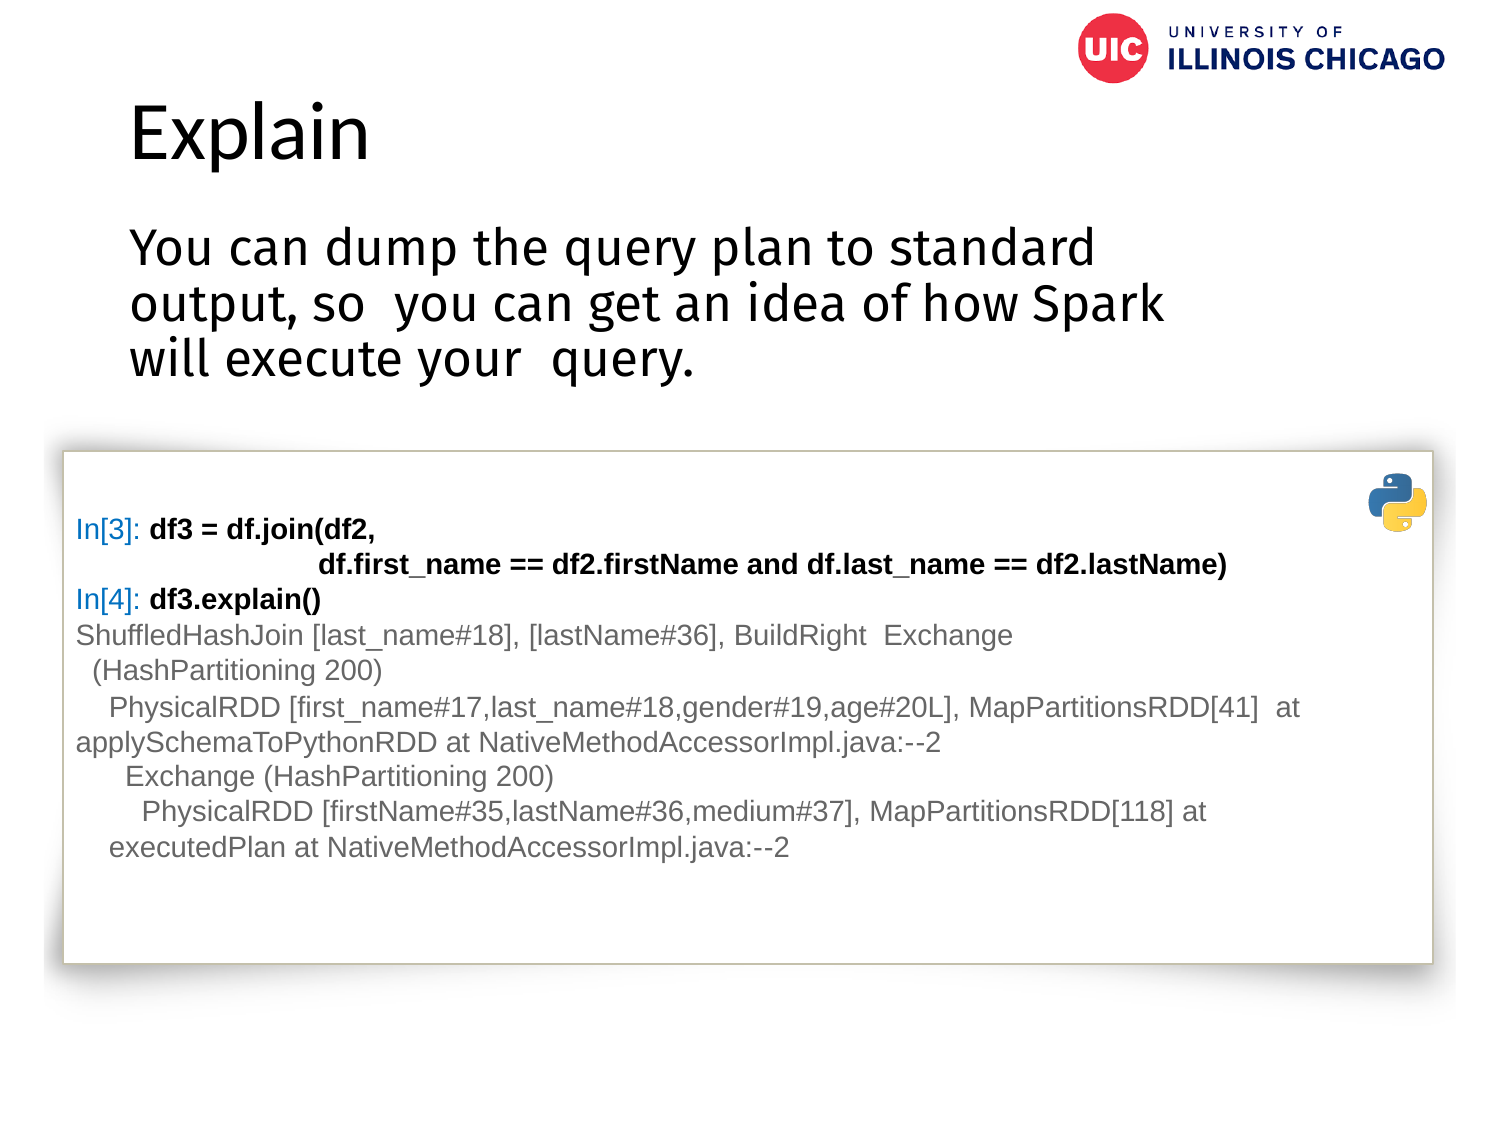

# Explain
You can dump the query plan to standard output, so  you can get an idea of how Spark will execute your  query.

In[3]: df3 = df.join(df2,
df.first_name == df2.firstName and df.last_name == df2.lastName)
In[4]: df3.explain()
ShuffledHashJoin [last_name#18], [lastName#36], BuildRight  Exchange (HashPartitioning 200)
PhysicalRDD [first_name#17,last_name#18,gender#19,age#20L], MapPartitionsRDD[41]  at applySchemaToPythonRDD at NativeMethodAccessorImpl.java:-­‐2
Exchange (HashPartitioning 200)
PhysicalRDD [firstName#35,lastName#36,medium#37], MapPartitionsRDD[118] at
executedPlan at NativeMethodAccessorImpl.java:-­‐2
99